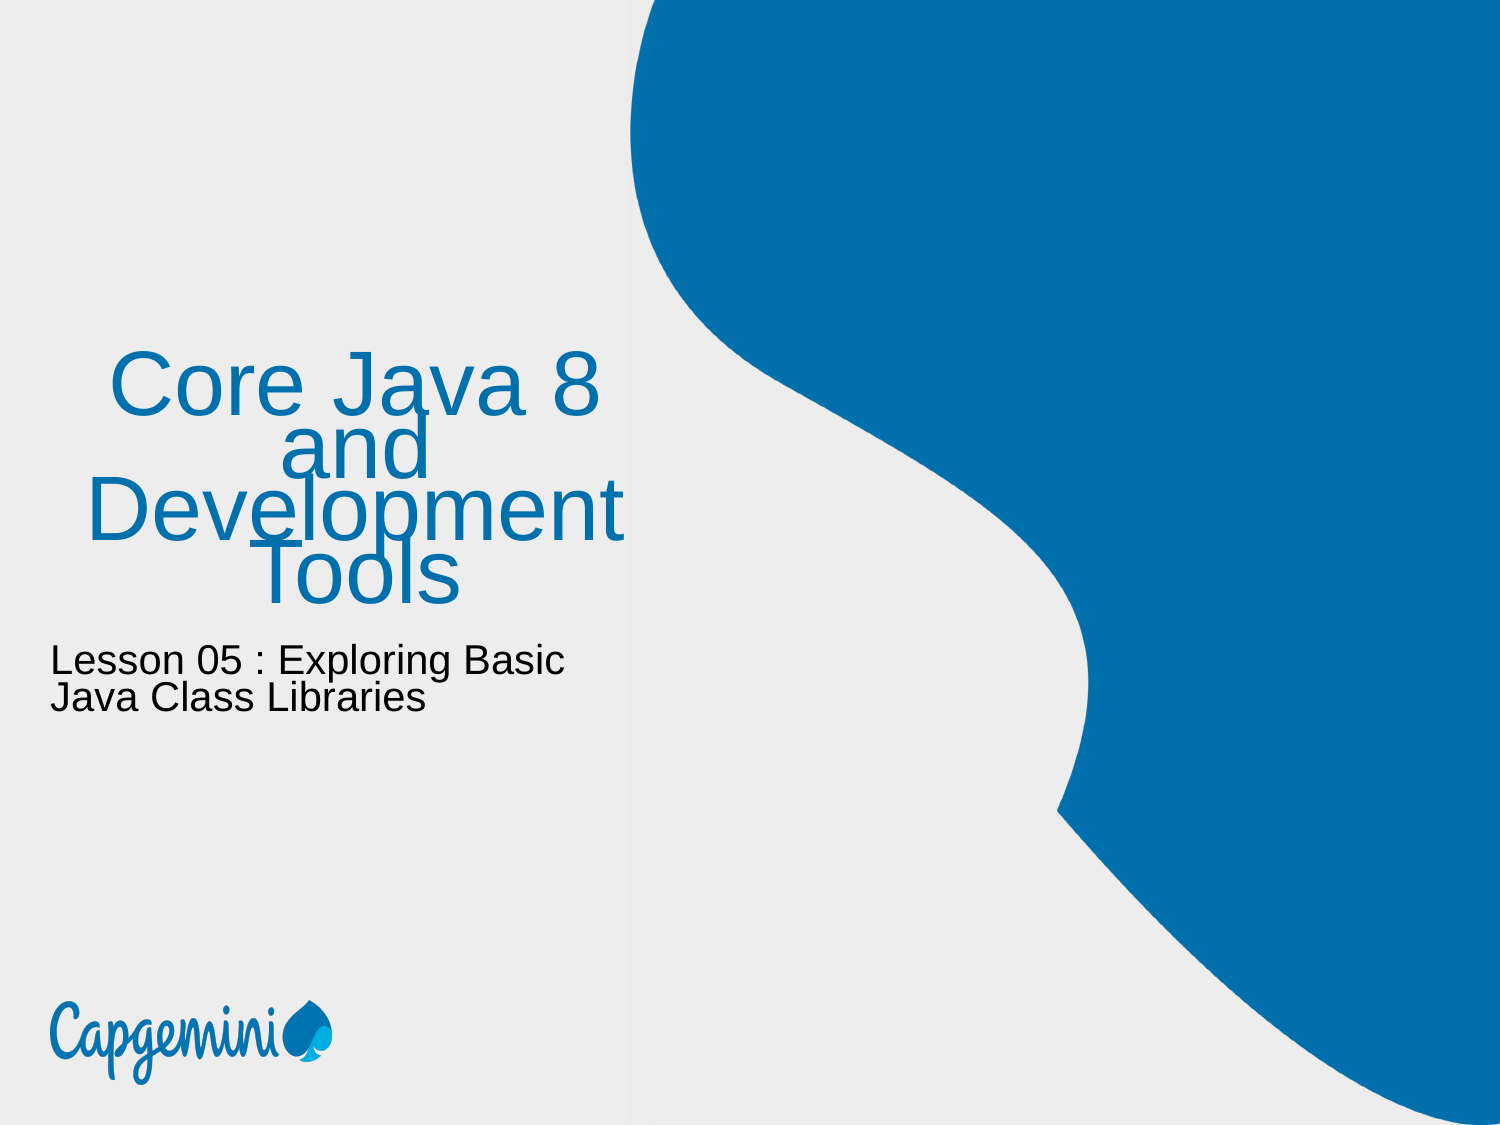

# Core Java 8 and Development Tools
Lesson 05 : Exploring Basic Java Class Libraries